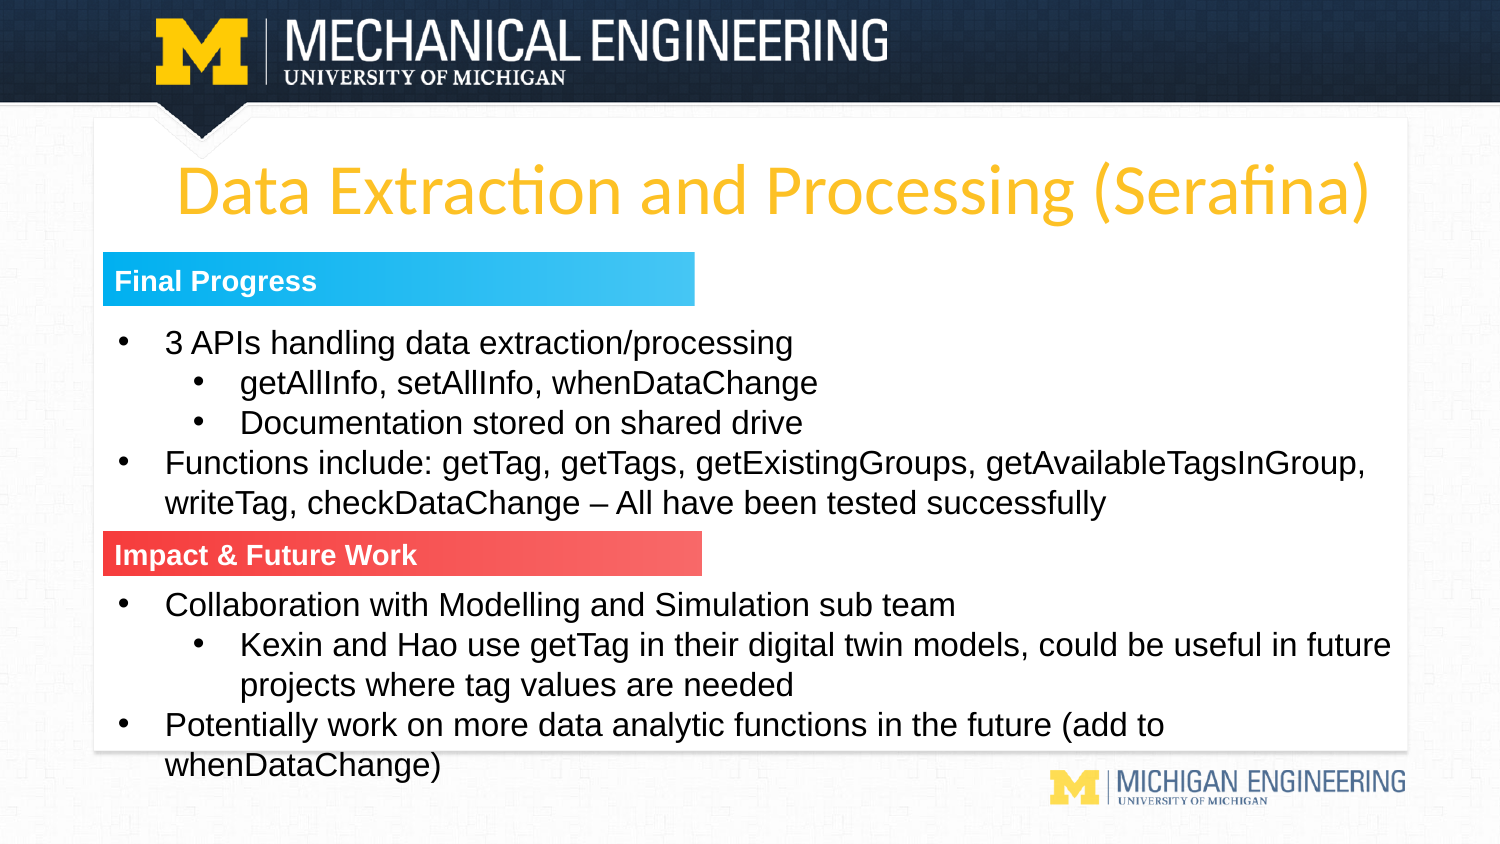

# Data Extraction and Processing (Serafina)
Final Progress

3 APIs handling data extraction/processing
getAllInfo, setAllInfo, whenDataChange
Documentation stored on shared drive
Functions include: getTag, getTags, getExistingGroups, getAvailableTagsInGroup, writeTag, checkDataChange – All have been tested successfully
Impact & Future Work

Collaboration with Modelling and Simulation sub team
Kexin and Hao use getTag in their digital twin models, could be useful in future projects where tag values are needed
Potentially work on more data analytic functions in the future (add to whenDataChange)